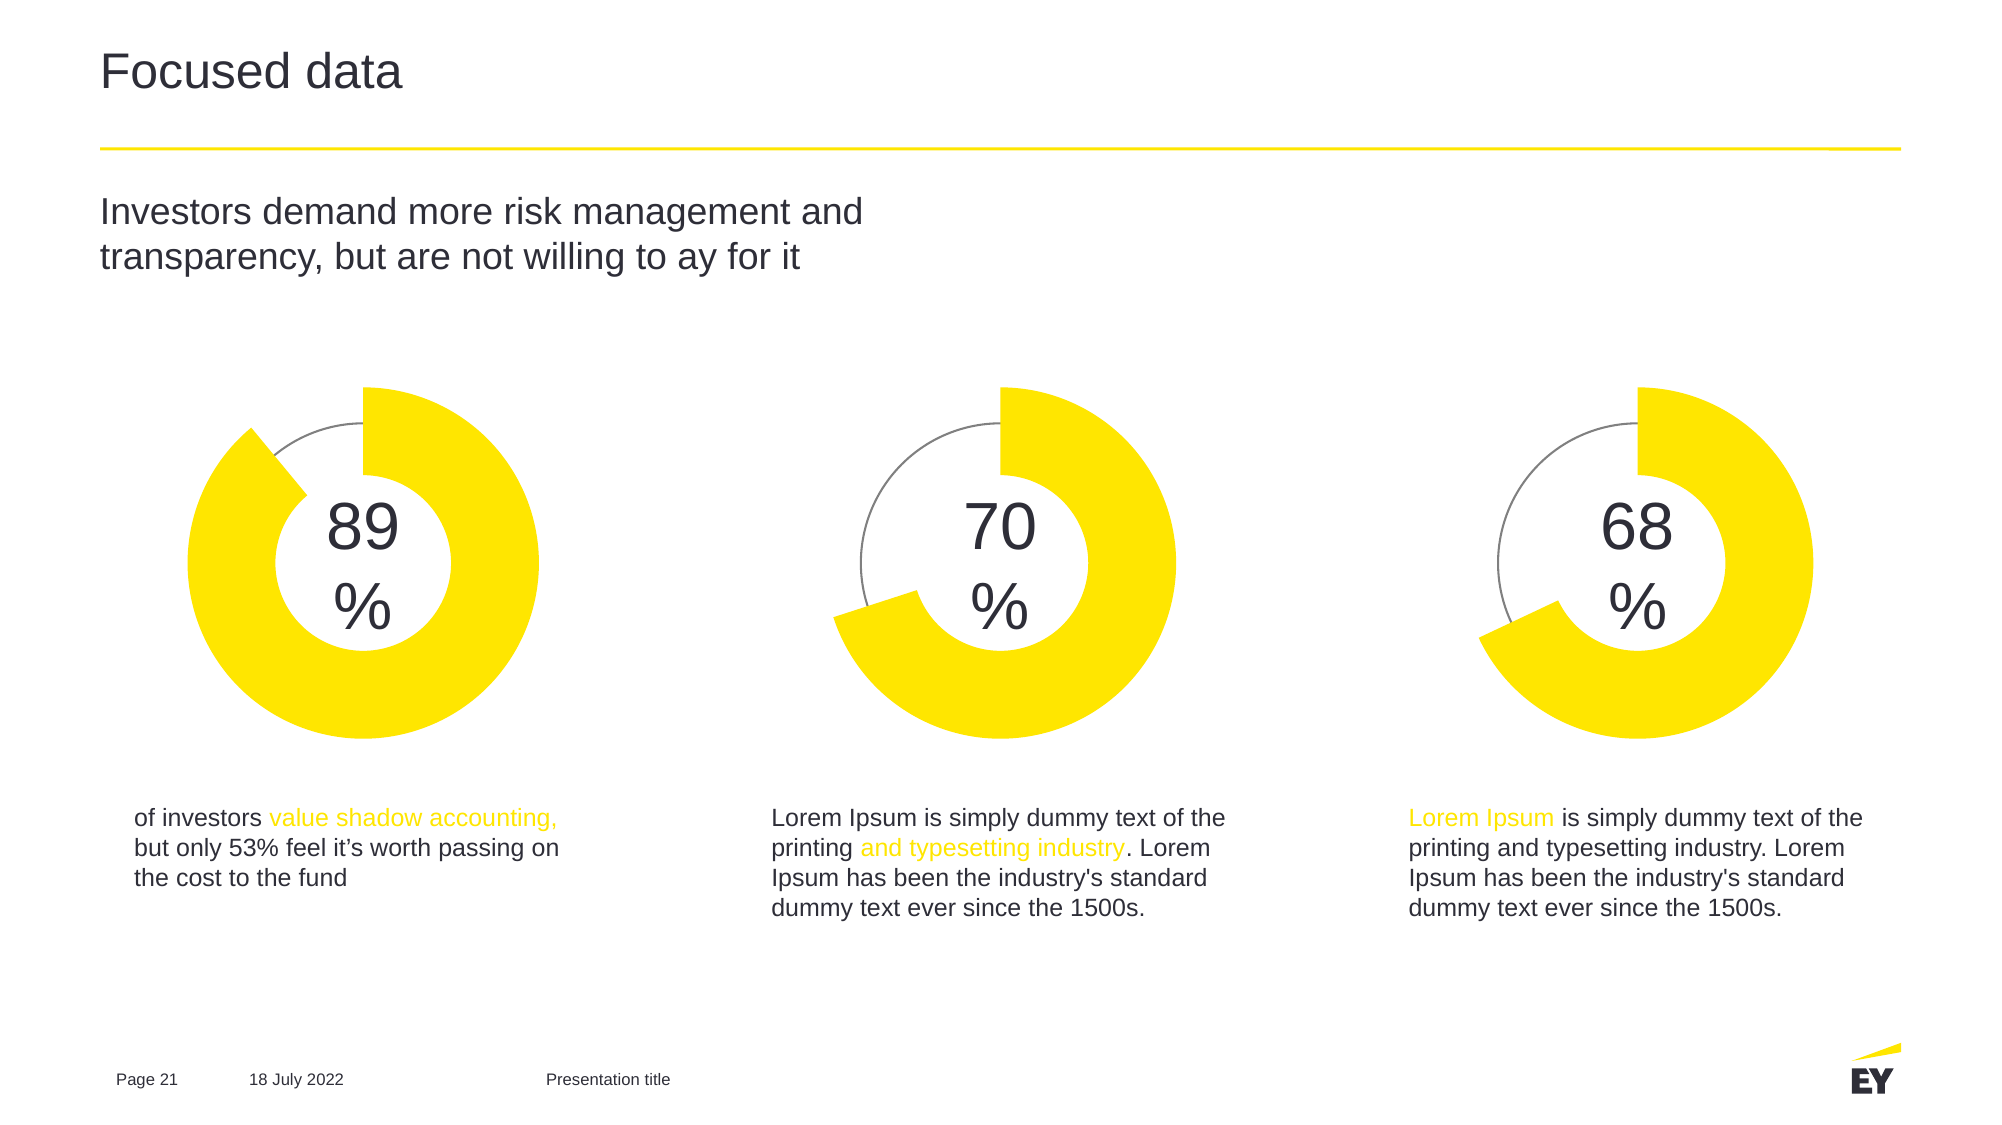

# Focused data
Investors demand more risk management and
transparency, but are not willing to ay for it

### Chart

| Category |  |
|---|---|

### Chart

| Category |  |
|---|---|

### Chart

| Category |  |
|---|---|

89%
70%
68%
of investors value shadow accounting, but only 53% feel it’s worth passing on the cost to the fund
Lorem Ipsum is simply dummy text of the printing and typesetting industry. Lorem Ipsum has been the industry's standard dummy text ever since the 1500s.
Lorem Ipsum is simply dummy text of the printing and typesetting industry. Lorem Ipsum has been the industry's standard dummy text ever since the 1500s.
Page 21
18 July 2022
Presentation title